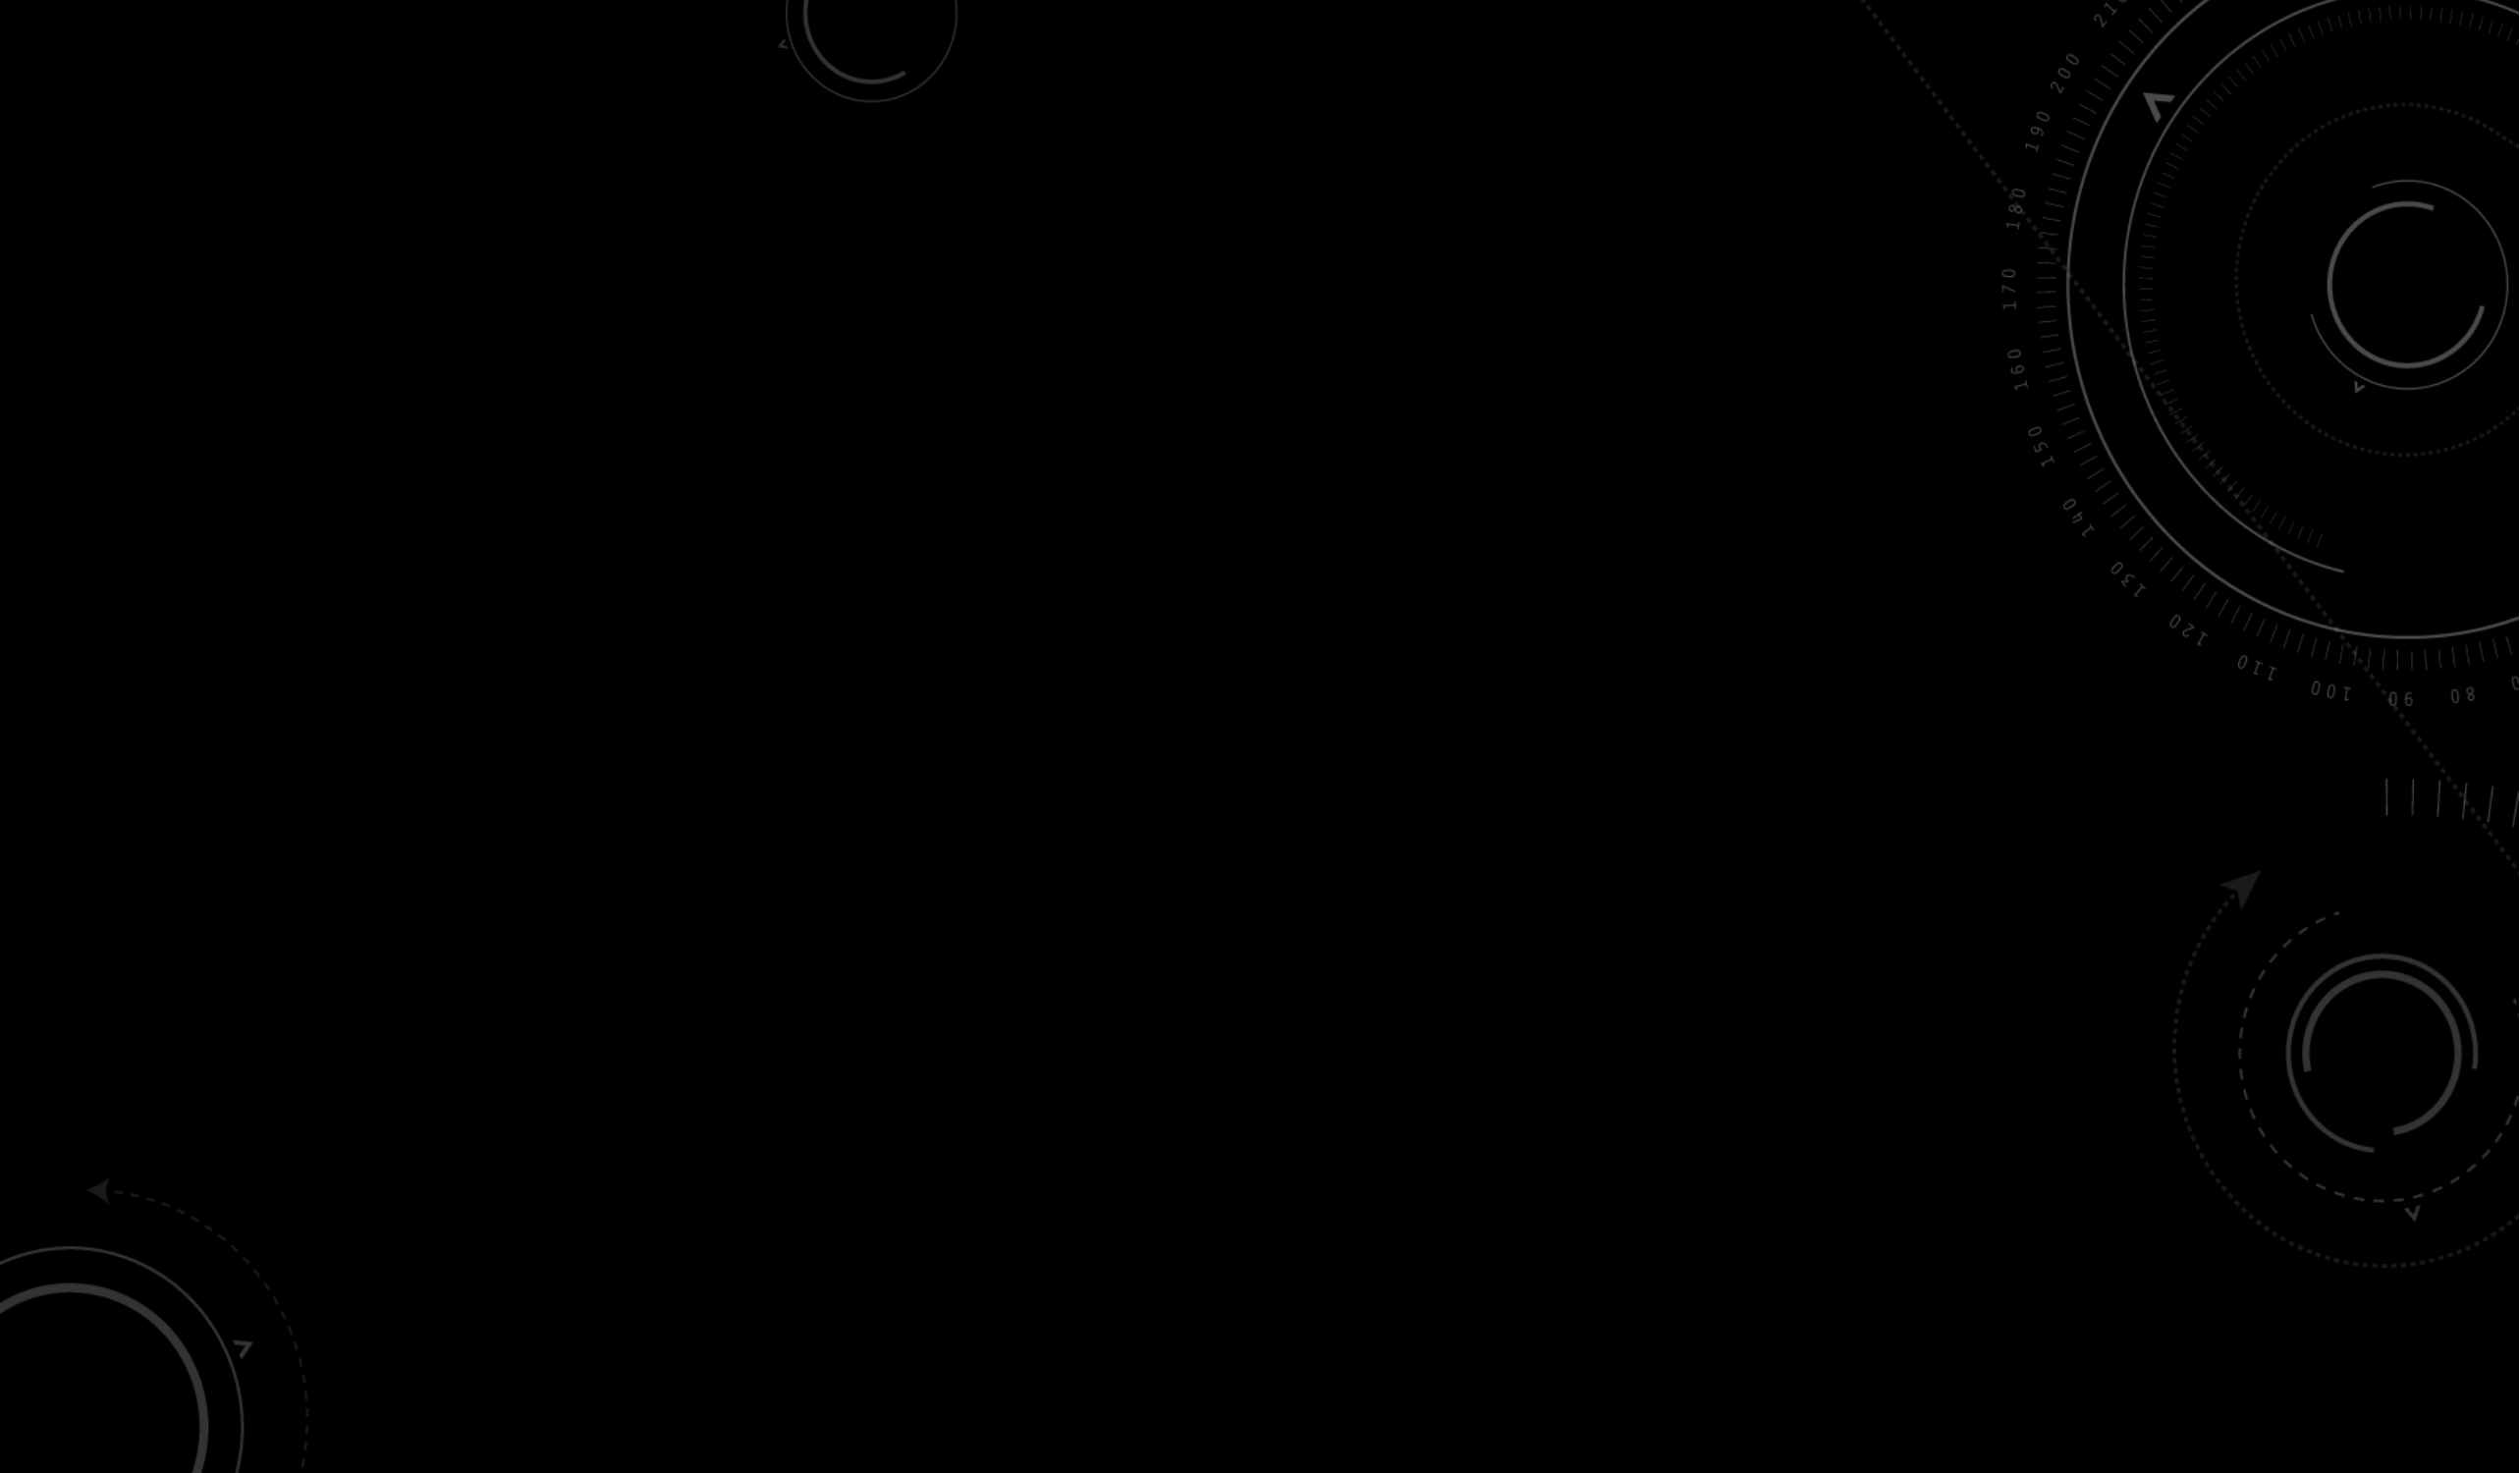

యూదా స్తుతి గోత్రపు సింహమా
    యేసయ్య నా ఆత్మీయ ప్రగతి నీ స్వాదీనమా
నీవే కదా నా ఆరాధనా
ఆరాధనా స్తుతి ఆరాధనా
నీ ప్రజల నెమ్మదికై రాజాజ్ఞ మార్చింది నీవేనని
అహమును అణచి అధికారులను అధమున చేసిన నీకు
అసాద్యమైనది ఏమున్నది
నీ నీతి కిరణాలకై నా దిక్కు దశలన్నీ నీవేనని
అనతి కాలానా ప్రధమ ఫలముగా పక్వ పరిచిన నీకు
అసాద్యమైనది ఏమున్నది
నీ వారసత్వముకై నా జయము కోరింది నీవేనని
అత్యున్నతమైన సింహాసనములు నాకిచ్చుటలో నీకు
అసాద్యమైనది ఏమున్నది